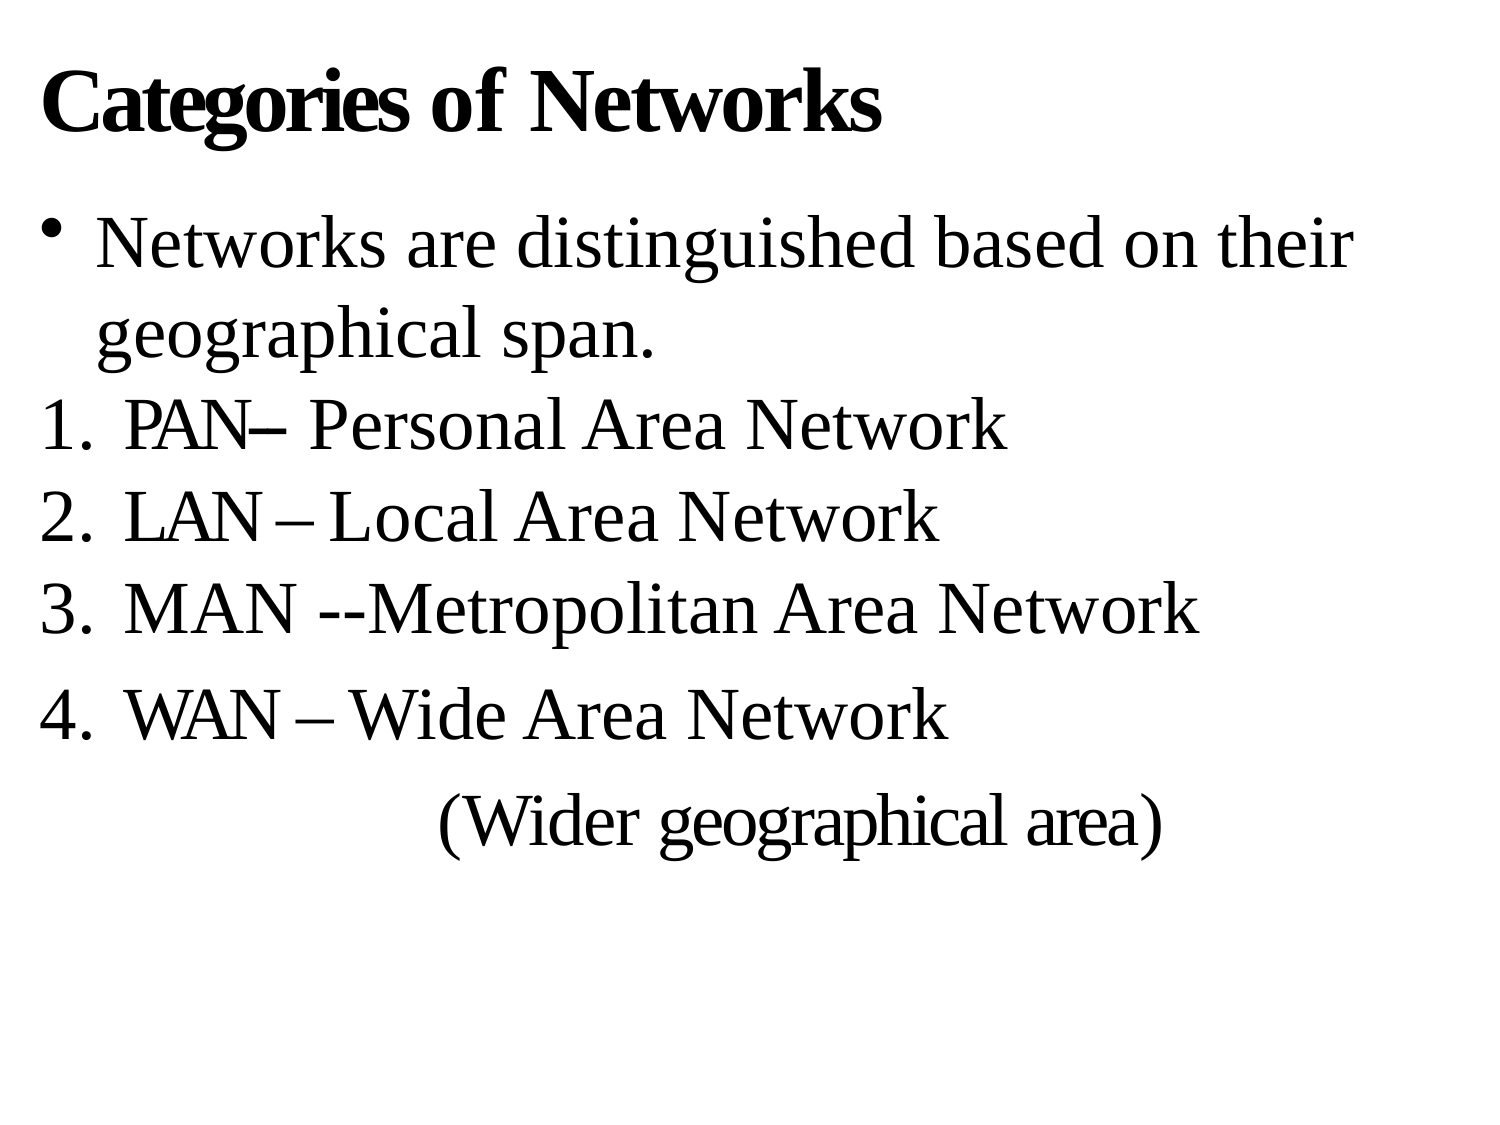

# Categories of Networks
Networks are distinguished based on their geographical span.
PAN-- Personal Area Network
LAN – Local Area Network
MAN --Metropolitan Area Network
WAN – Wide Area Network
                       (Wider geographical area)